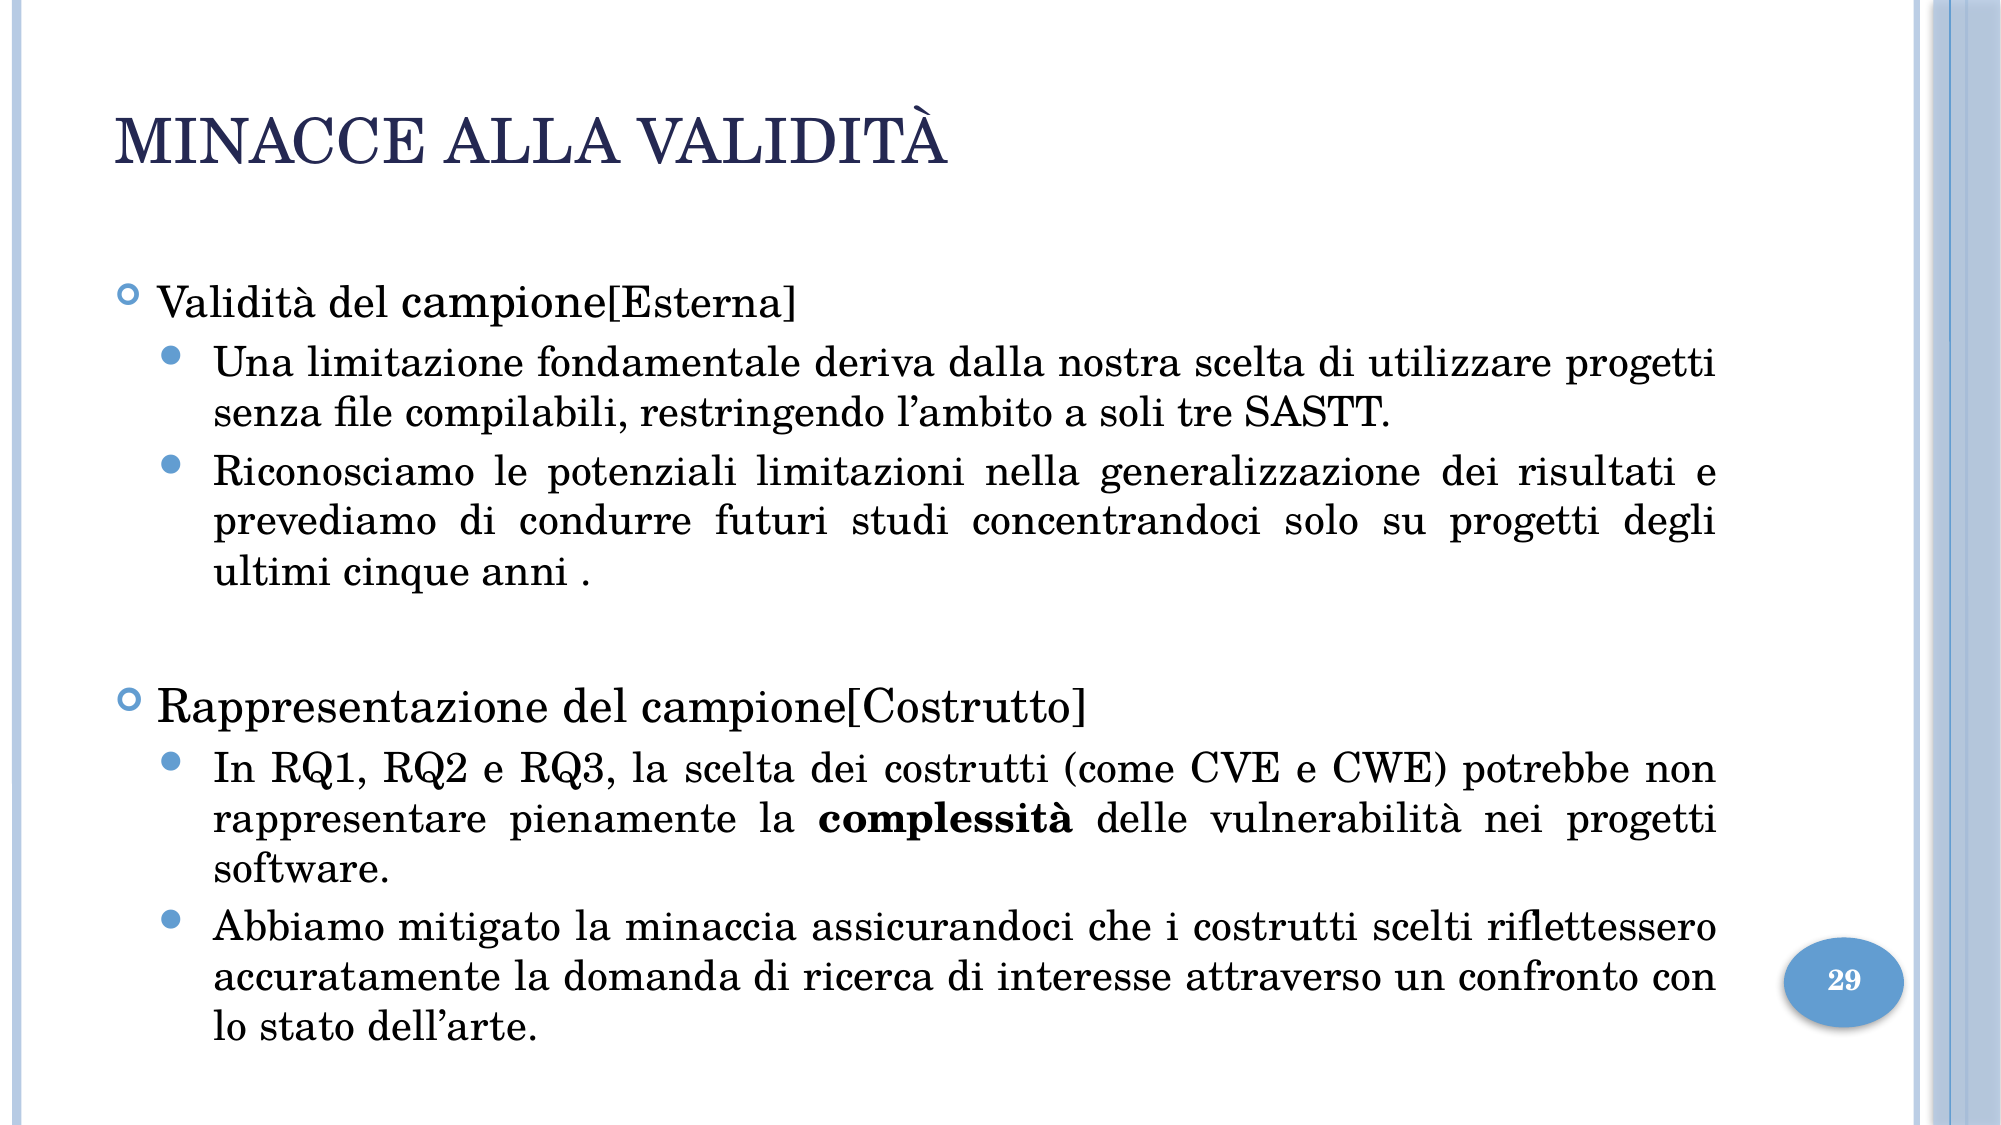

# Minacce alla validità
Validità del campione[Esterna]
Una limitazione fondamentale deriva dalla nostra scelta di utilizzare progetti senza file compilabili, restringendo l’ambito a soli tre SASTT.
Riconosciamo le potenziali limitazioni nella generalizzazione dei risultati e prevediamo di condurre futuri studi concentrandoci solo su progetti degli ultimi cinque anni .

Rappresentazione del campione[Costrutto]
In RQ1, RQ2 e RQ3, la scelta dei costrutti (come CVE e CWE) potrebbe non rappresentare pienamente la complessità delle vulnerabilità nei progetti software.
Abbiamo mitigato la minaccia assicurandoci che i costrutti scelti riflettessero accuratamente la domanda di ricerca di interesse attraverso un confronto con lo stato dell’arte.
29